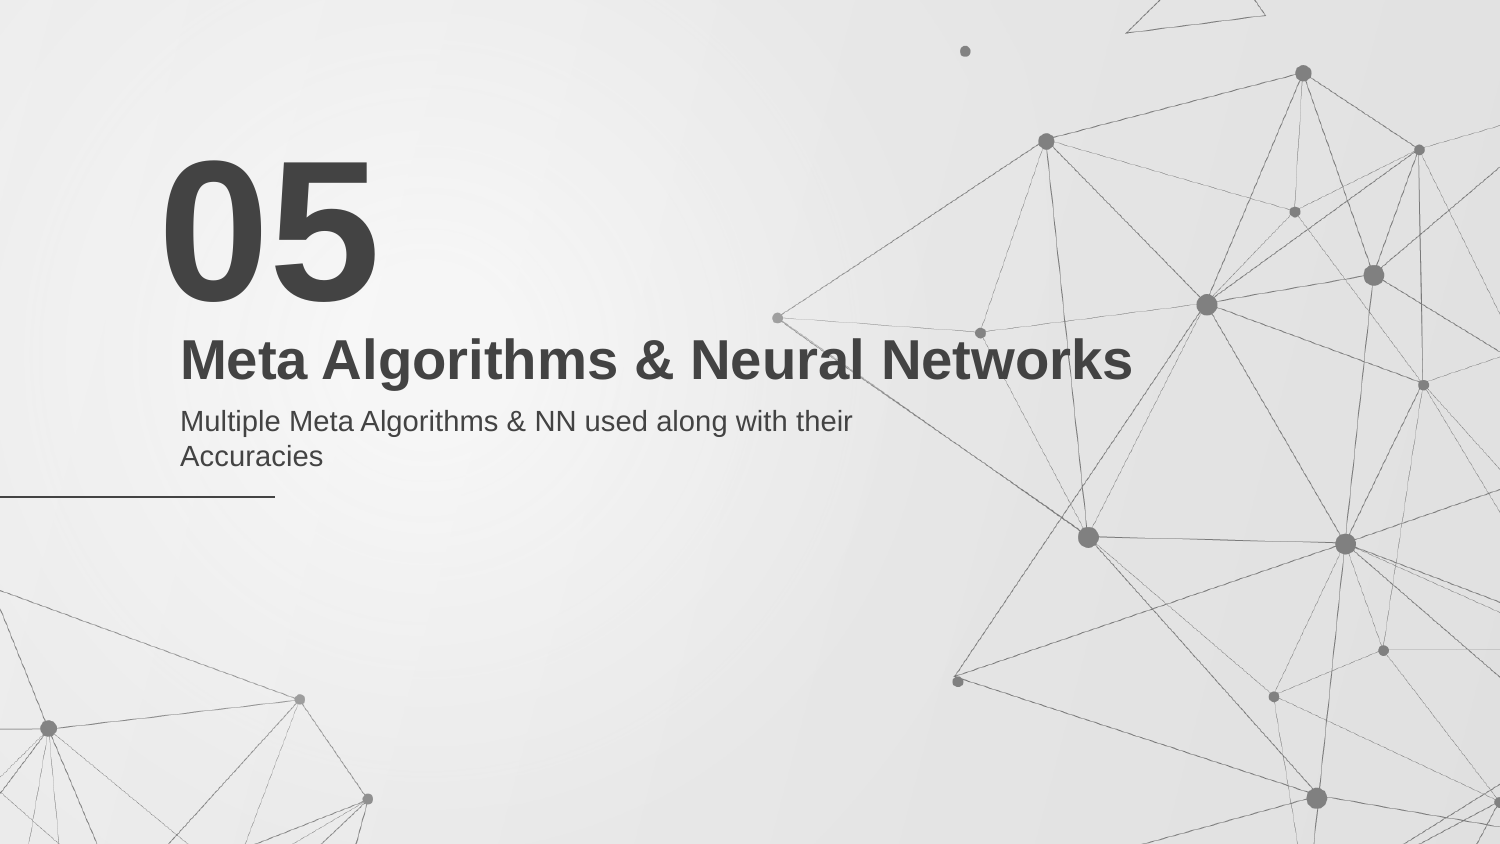

05
# Meta Algorithms & Neural Networks

Multiple Meta Algorithms & NN used along with their Accuracies